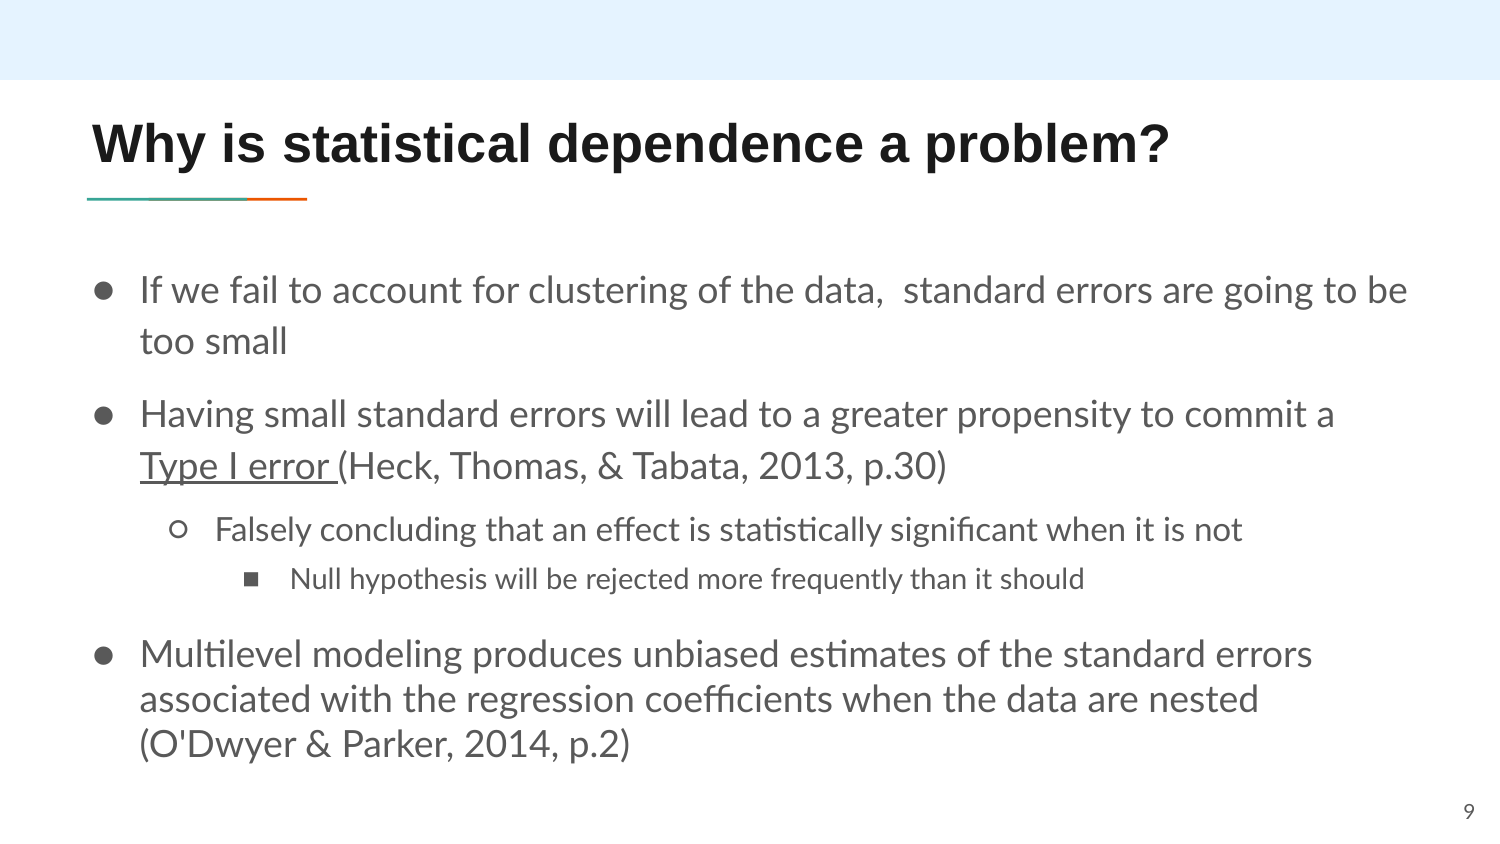

# Why is statistical dependence a problem?
If we fail to account for clustering of the data,  standard errors are going to be too small
Having small standard errors will lead to a greater propensity to commit a Type I error (Heck, Thomas, & Tabata, 2013, p.30)
Falsely concluding that an effect is statistically significant when it is not

Null hypothesis will be rejected more frequently than it should

Multilevel modeling produces unbiased estimates of the standard errors associated with the regression coefficients when the data are nested (O'Dwyer & Parker, 2014, p.2)

9